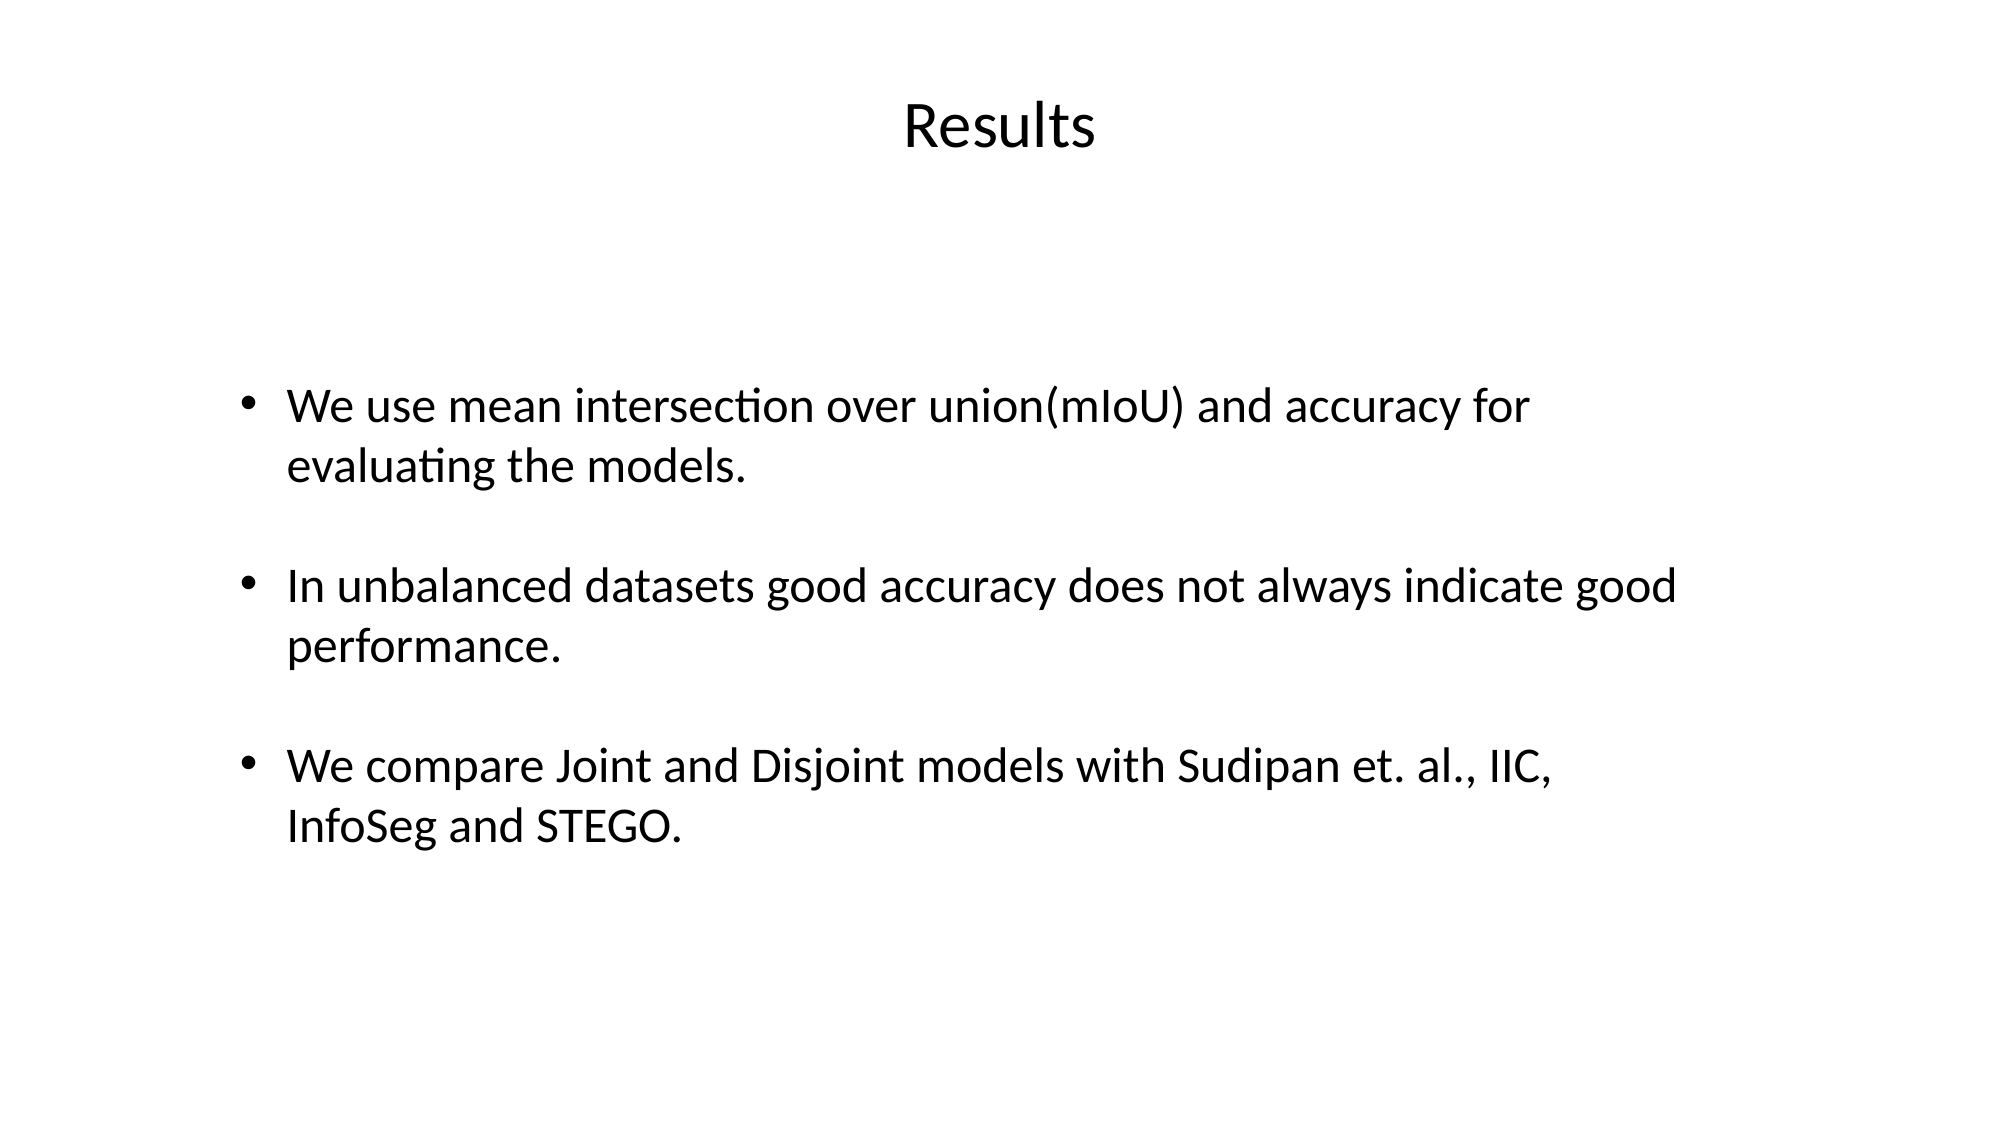

Results

We use mean intersection over union(mIoU) and accuracy for evaluating the models.

In unbalanced datasets good accuracy does not always indicate good performance.

We compare Joint and Disjoint models with Sudipan et. al., IIC, InfoSeg and STEGO.